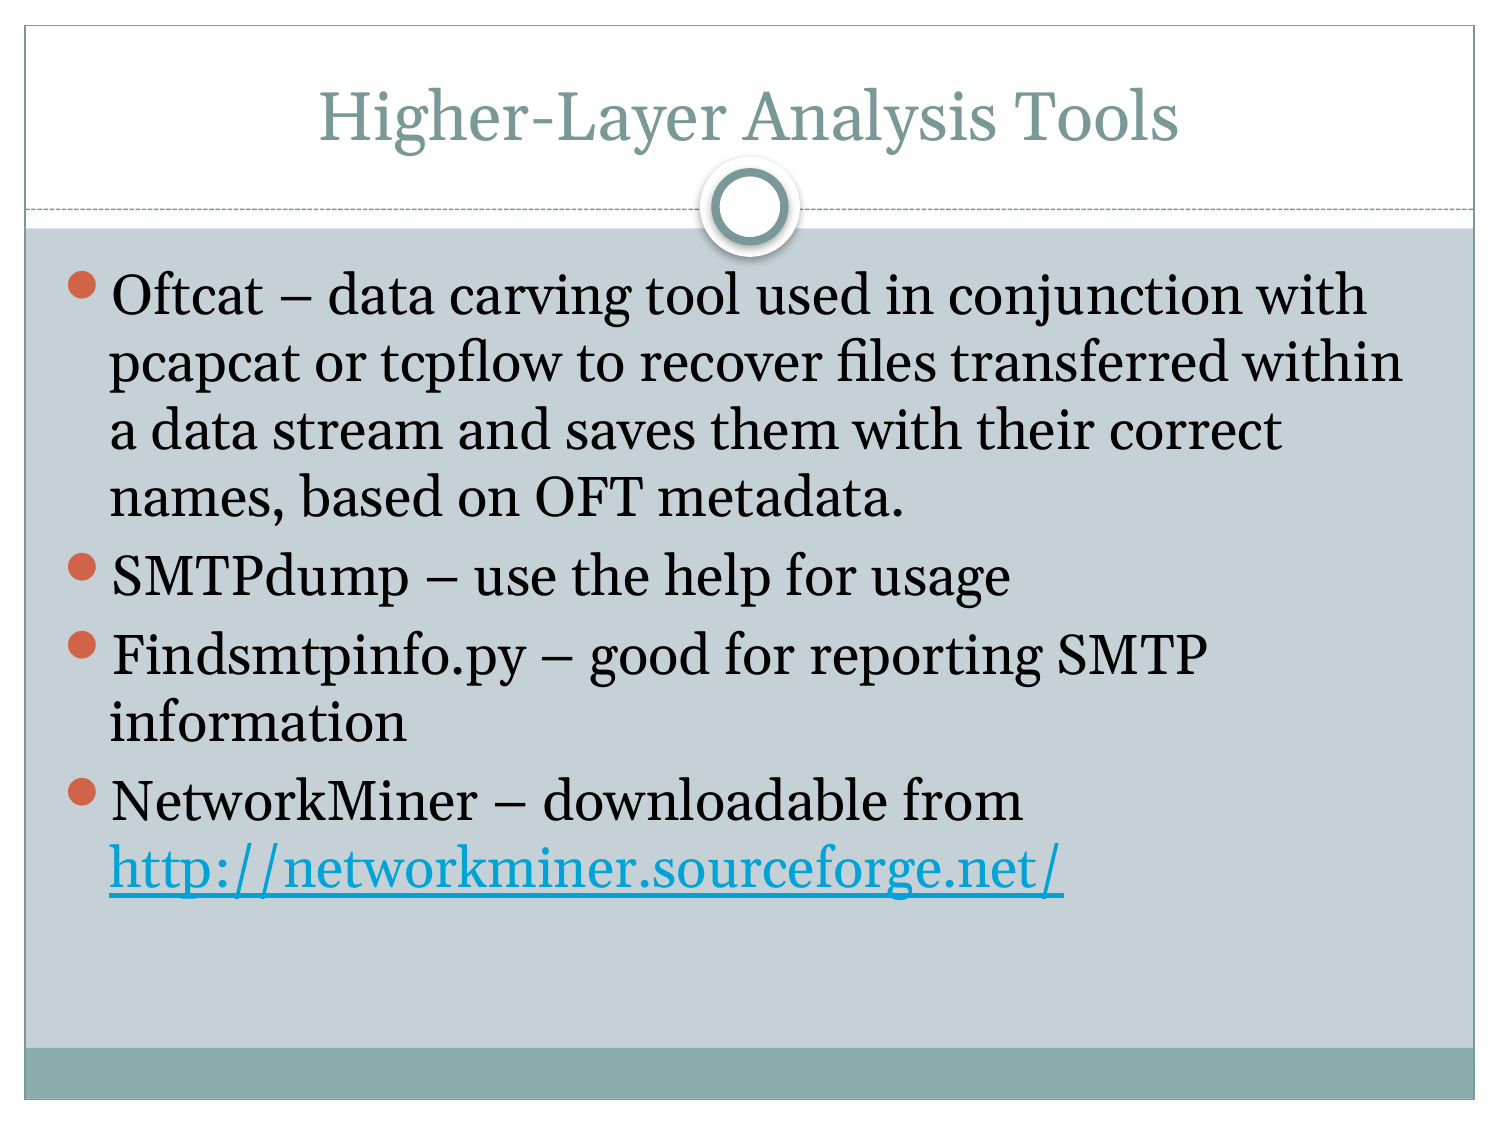

# Higher-Layer Analysis Tools
Oftcat – data carving tool used in conjunction with pcapcat or tcpflow to recover files transferred within a data stream and saves them with their correct names, based on OFT metadata.
SMTPdump – use the help for usage
Findsmtpinfo.py – good for reporting SMTP information
NetworkMiner – downloadable from http://networkminer.sourceforge.net/